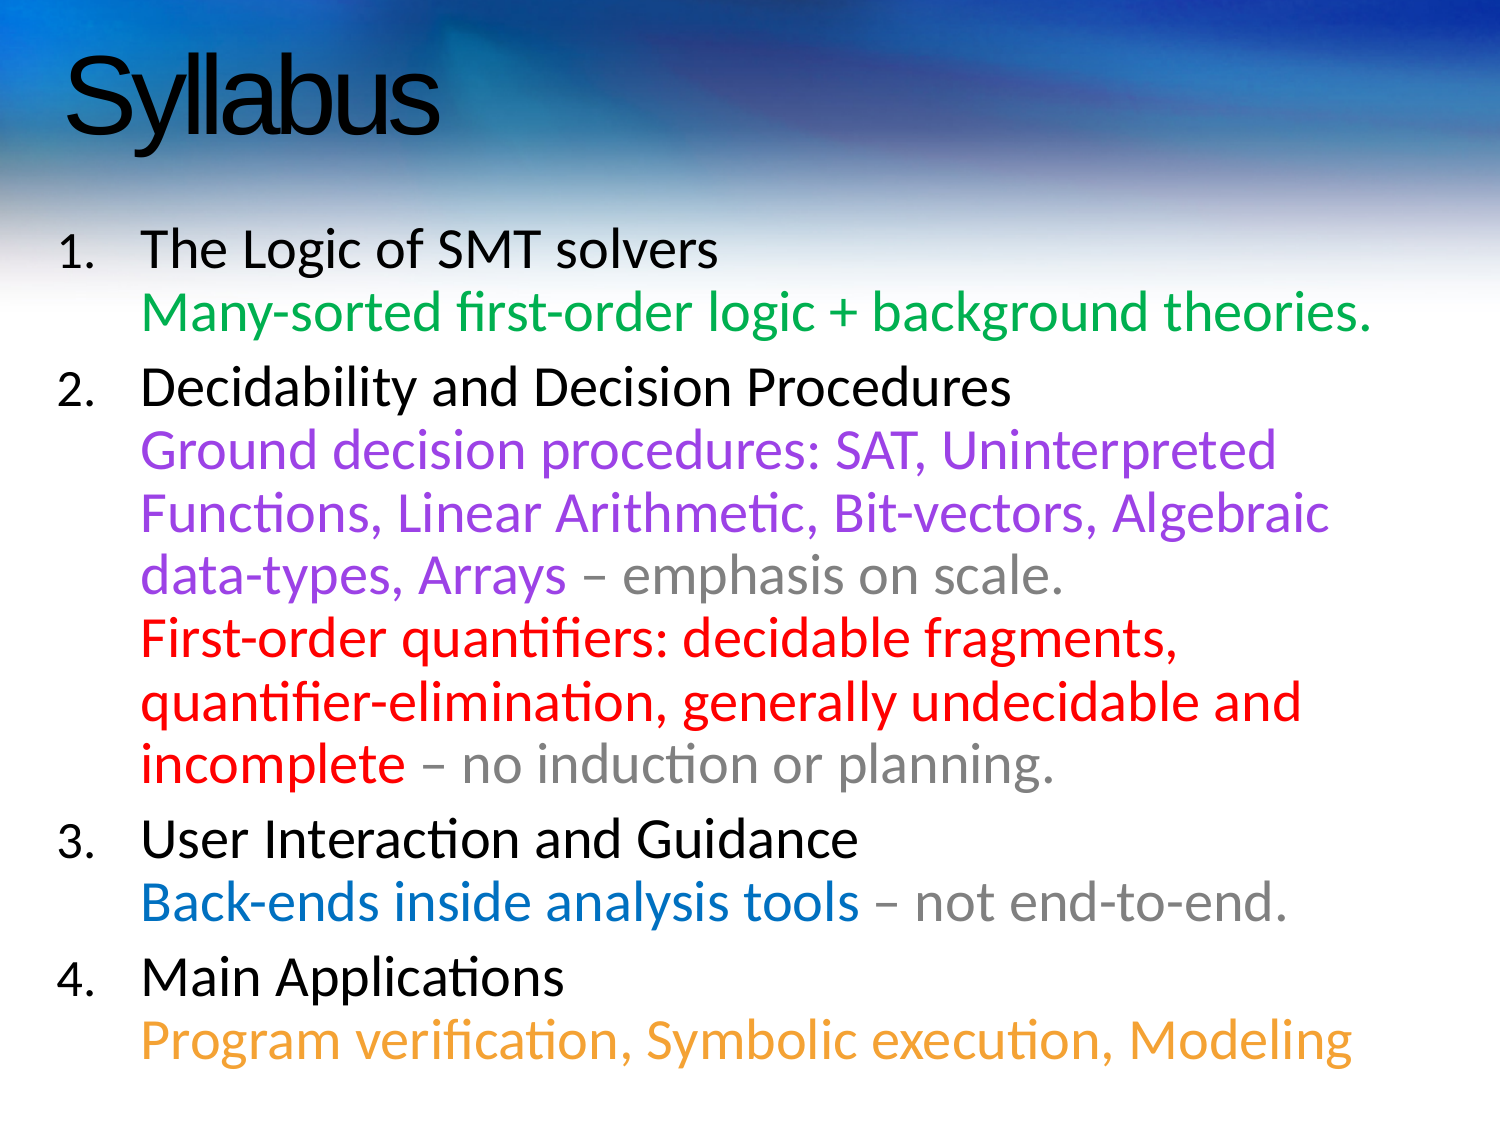

# Syllabus
The Logic of SMT solvers
Many-sorted first-order logic + background theories.
Decidability and Decision Procedures
Ground decision procedures: SAT, Uninterpreted Functions, Linear Arithmetic, Bit-vectors, Algebraic data-types, Arrays – emphasis on scale.
First-order quantifiers: decidable fragments, quantifier-elimination, generally undecidable and incomplete – no induction or planning.
User Interaction and Guidance
Back-ends inside analysis tools – not end-to-end.
Main Applications
Program verification, Symbolic execution, Modeling